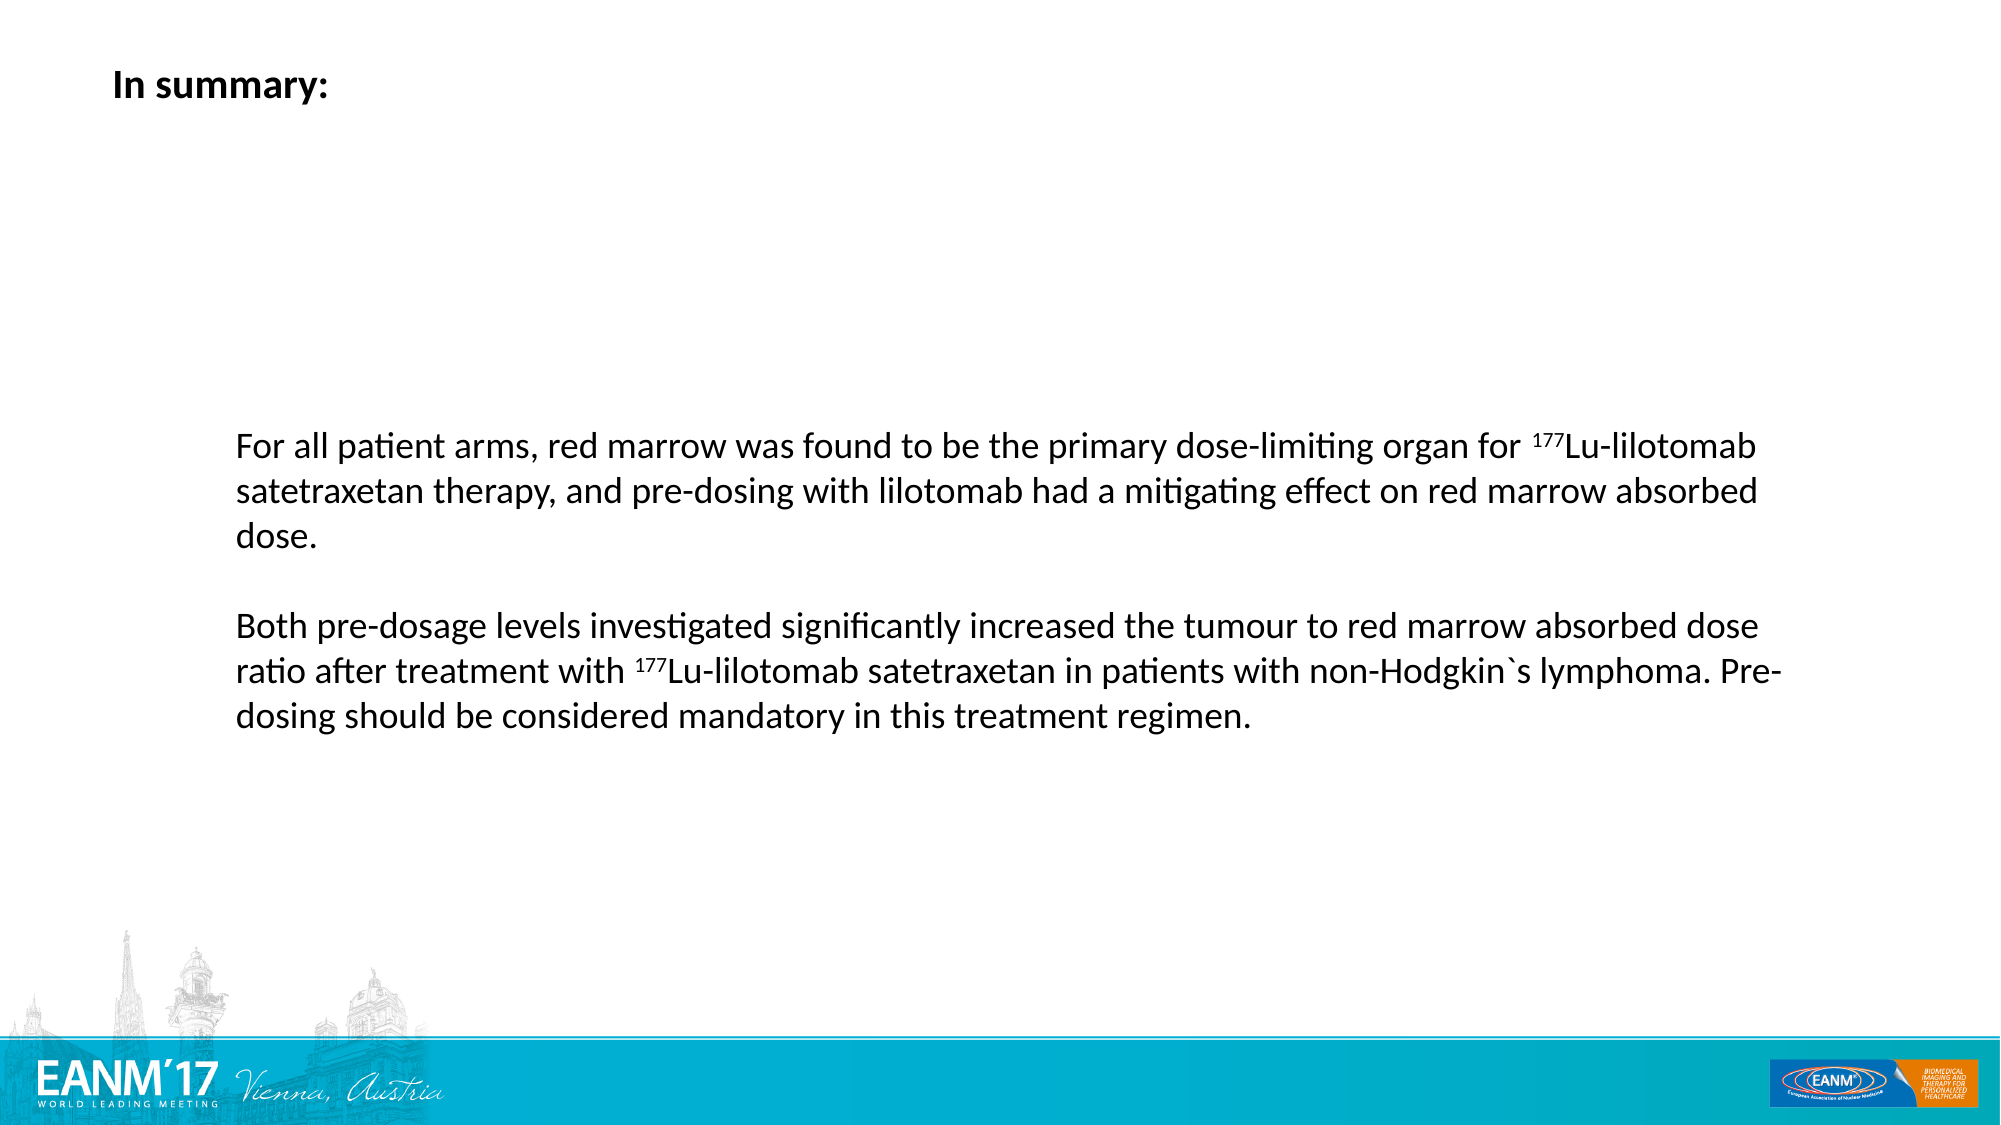

In summary:
For all patient arms, red marrow was found to be the primary dose-limiting organ for 177Lu-lilotomab satetraxetan therapy, and pre-dosing with lilotomab had a mitigating effect on red marrow absorbed dose.

Both pre-dosage levels investigated significantly increased the tumour to red marrow absorbed dose ratio after treatment with 177Lu-lilotomab satetraxetan in patients with non-Hodgkin`s lymphoma. Pre-dosing should be considered mandatory in this treatment regimen.